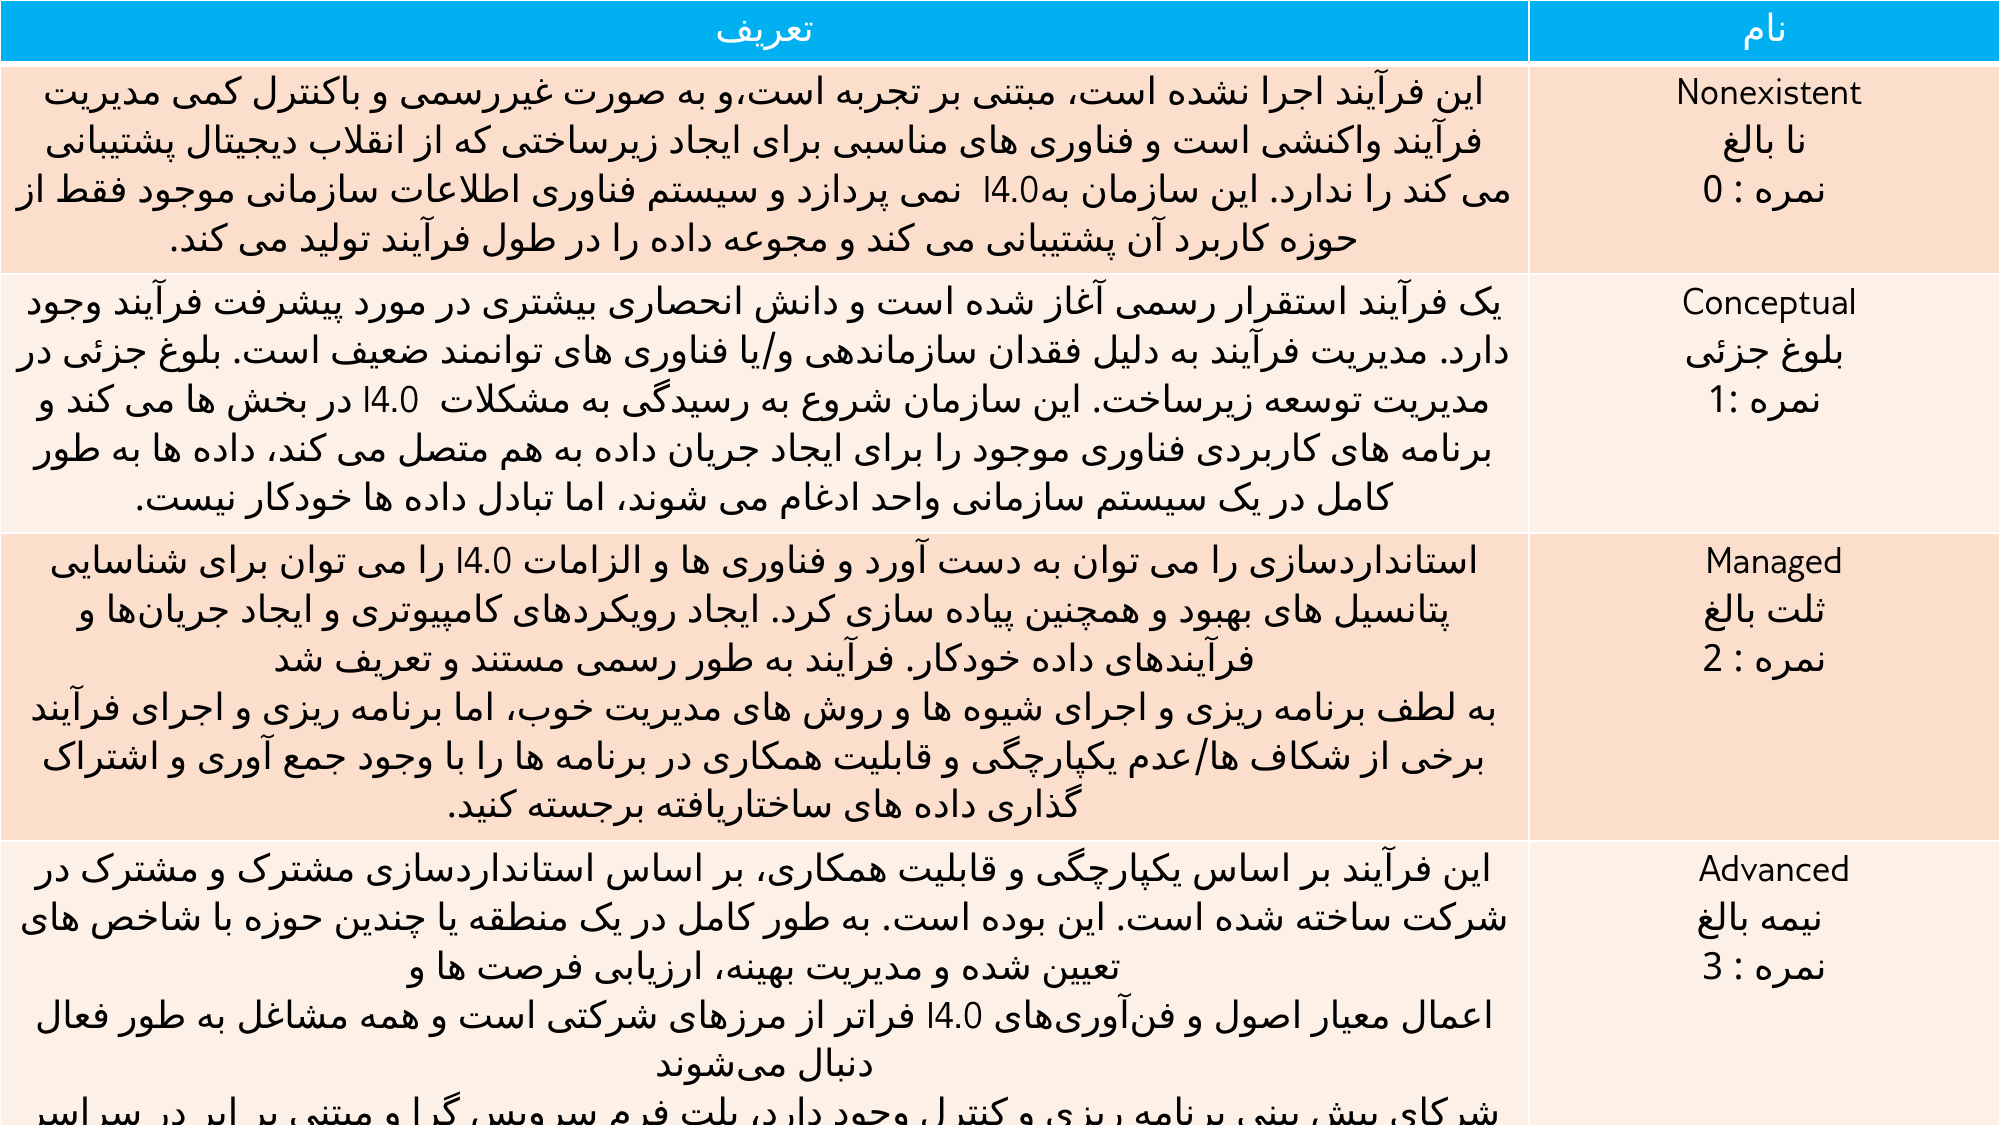

| تعریف | نام |
| --- | --- |
| این فرآیند اجرا نشده است، مبتنی بر تجربه است،و به صورت غیررسمی و باکنترل کمی مدیریت فرآیند واکنشی است و فناوری های مناسبی برای ایجاد زیرساختی که از انقلاب دیجیتال پشتیبانی می کند را ندارد. این سازمان بهI4.0 نمی پردازد و سیستم فناوری اطلاعات سازمانی موجود فقط از حوزه کاربرد آن پشتیبانی می کند و مجوعه داده را در طول فرآیند تولید می کند. | Nonexistent نا بالغ نمره : 0 |
| یک فرآیند استقرار رسمی آغاز شده است و دانش انحصاری بیشتری در مورد پیشرفت فرآیند وجود دارد. مدیریت فرآیند به دلیل فقدان سازماندهی و/یا فناوری های توانمند ضعیف است. بلوغ جزئی در مدیریت توسعه زیرساخت. این سازمان شروع به رسیدگی به مشکلات I4.0 در بخش ها می کند و برنامه های کاربردی فناوری موجود را برای ایجاد جریان داده به هم متصل می کند، داده ها به طور کامل در یک سیستم سازمانی واحد ادغام می شوند، اما تبادل داده ها خودکار نیست. | Conceptual بلوغ جزئی نمره :1 |
| استانداردسازی را می توان به دست آورد و فناوری ها و الزامات I4.0 را می توان برای شناسایی پتانسیل های بهبود و همچنین پیاده سازی کرد. ایجاد رویکردهای کامپیوتری و ایجاد جریان‌ها و فرآیندهای داده خودکار. فرآیند به طور رسمی مستند و تعریف شد به لطف برنامه ریزی و اجرای شیوه ها و روش های مدیریت خوب، اما برنامه ریزی و اجرای فرآیند برخی از شکاف ها/عدم یکپارچگی و قابلیت همکاری در برنامه ها را با وجود جمع آوری و اشتراک گذاری داده های ساختاریافته برجسته کنید. | Managed ثلت بالغ نمره : 2 |
| این فرآیند بر اساس یکپارچگی و قابلیت همکاری، بر اساس استانداردسازی مشترک و مشترک در شرکت ساخته شده است. این بوده است. به طور کامل در یک منطقه یا چندین حوزه با شاخص های تعیین شده و مدیریت بهینه، ارزیابی فرصت ها و اعمال معیار اصول و فن‌آوری‌های I4.0 فراتر از مرزهای شرکتی است و همه مشاغل به طور فعال دنبال می‌شوند شرکای پیش بینی برنامه ریزی و کنترل وجود دارد، پلت فرم سرویس گرا و مبتنی بر ابر در سراسر زنجیره تامین موجود است، تکنیک‌های رمزگذاری و احراز هویت مناسب برای اطمینان از دسترسی ایمن به داده‌ها و استفاده از سیستم‌های شبیه‌سازی برای آزمایش وجود دارد. نمونه سازی و بهینه سازی کارخانه استفاده از پیش‌بینی داده‌ها مورد نیاز است زیرا قابلیت همکاری عملی و اقدامات خودکار وجود دارد قبل از ظاهر شدن مشکل یا گلوگاه تبلیغ می شود. | Advanced نیمه بالغ نمره : 3 |
| این فرآیند دیجیتال گرا است، با تکیه بر زیرساخت فناوری جامد و سازمانی با پتانسیل رشد بالا. داده های موجود اجازه می دهد برای شبیه سازی بلادرنگ، که می تواند در تشخیص و تصمیم گیری مشترک استفاده شود. این سطح شامل دیجیتالی شدن کامل است. فرآیندهای داخلی و بین شرکتی، همراه با همکاری قوی، ادغام هوش مصنوعی و مهارت های خودآموزی در سیستم های اطلاعاتی، و ایجاد فرآیندهای فعال برای پیش بینی و برنامه ریزی تولید آینده، یکپارچه سازی تجسم داده ها و شرکای خارجی سیستم ها برای فعال کردن قابلیت پیش‌بینی زنجیره تامین و تولید هوشمند. | Self-optimized بالغ نمره : 4 |
# درجه بلوغ نسل 4